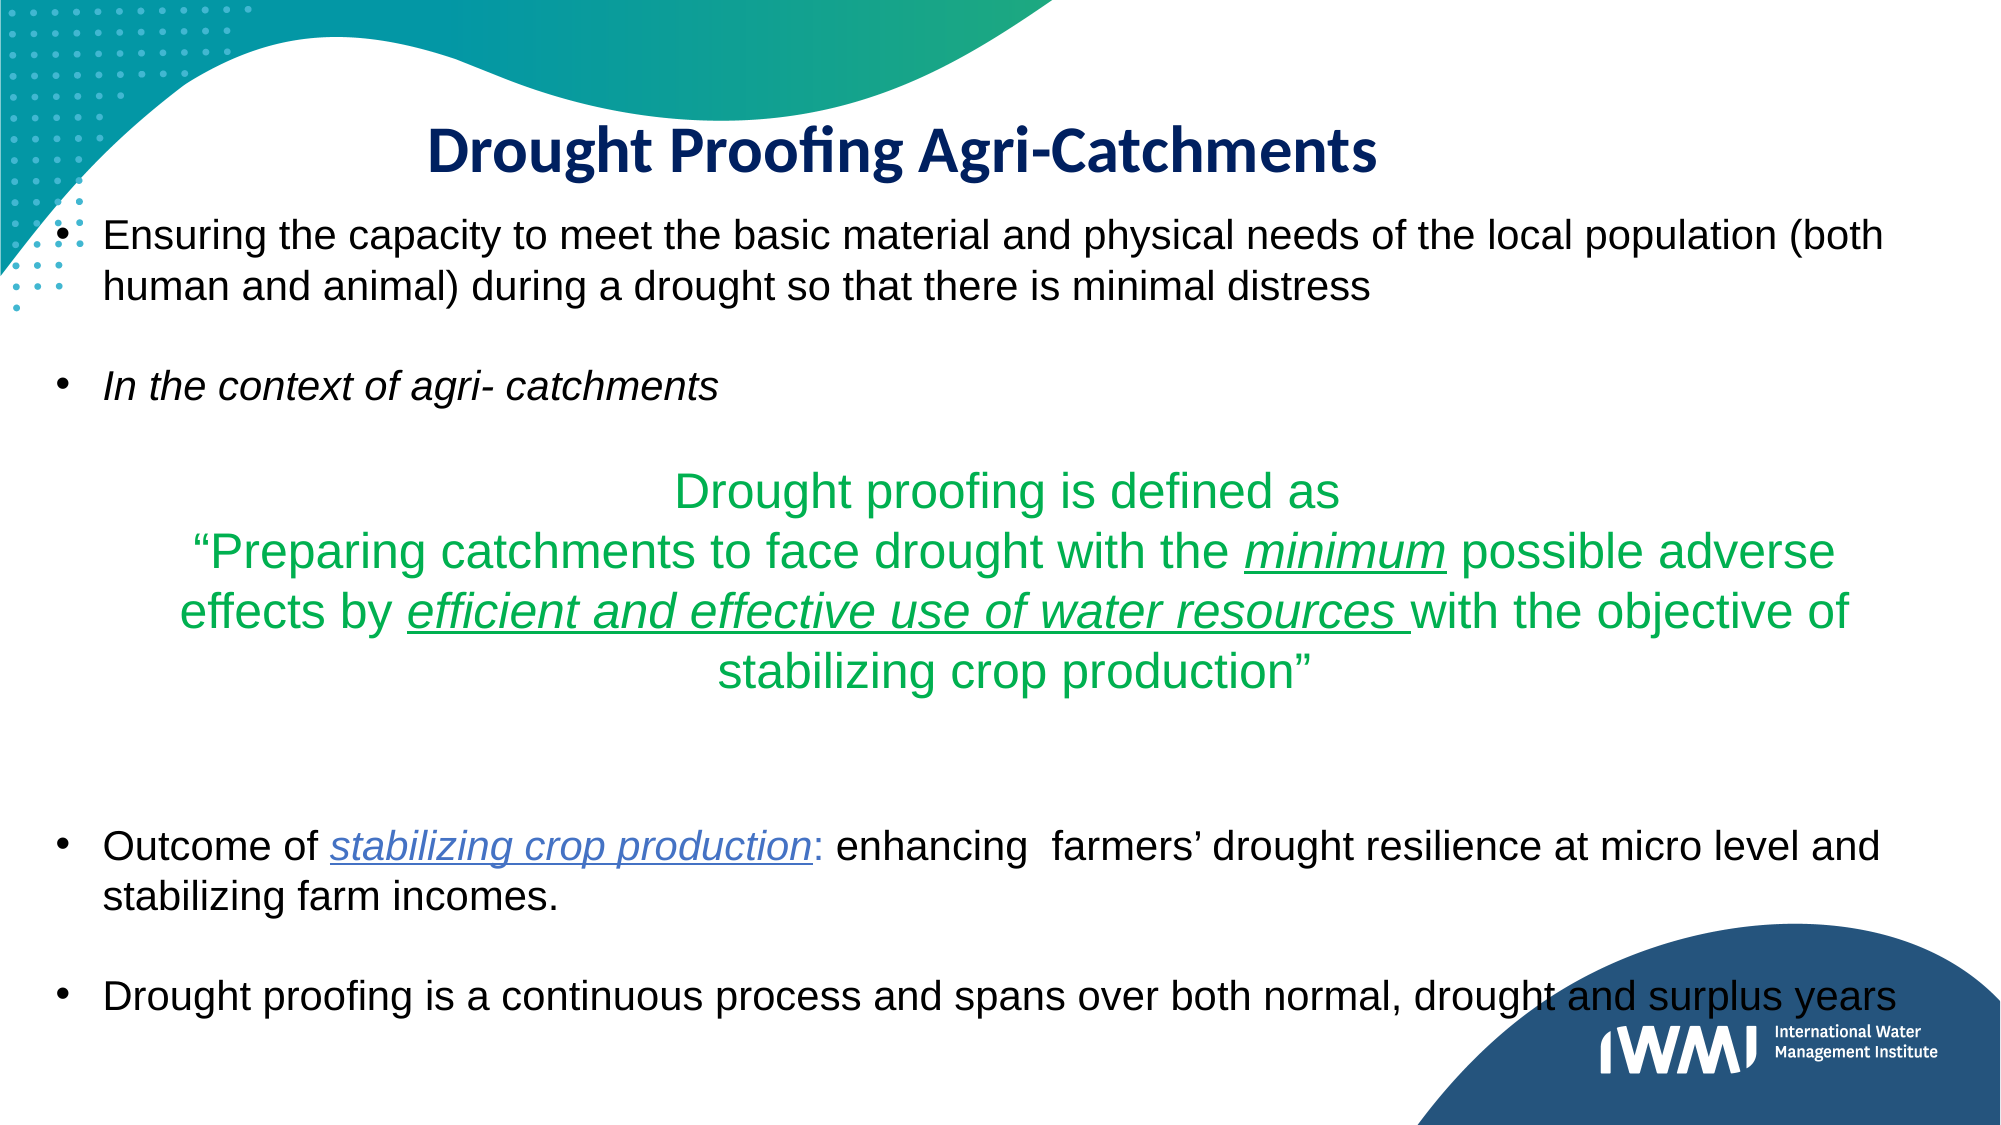

Drought Proofing Agri-Catchments
Ensuring the capacity to meet the basic material and physical needs of the local population (both human and animal) during a drought so that there is minimal distress

In the context of agri- catchments

Drought proofing is defined as
“Preparing catchments to face drought with the minimum possible adverse effects by efficient and effective use of water resources with the objective of stabilizing crop production”

Outcome of stabilizing crop production: enhancing  farmers’ drought resilience at micro level and stabilizing farm incomes.

Drought proofing is a continuous process and spans over both normal, drought and surplus years